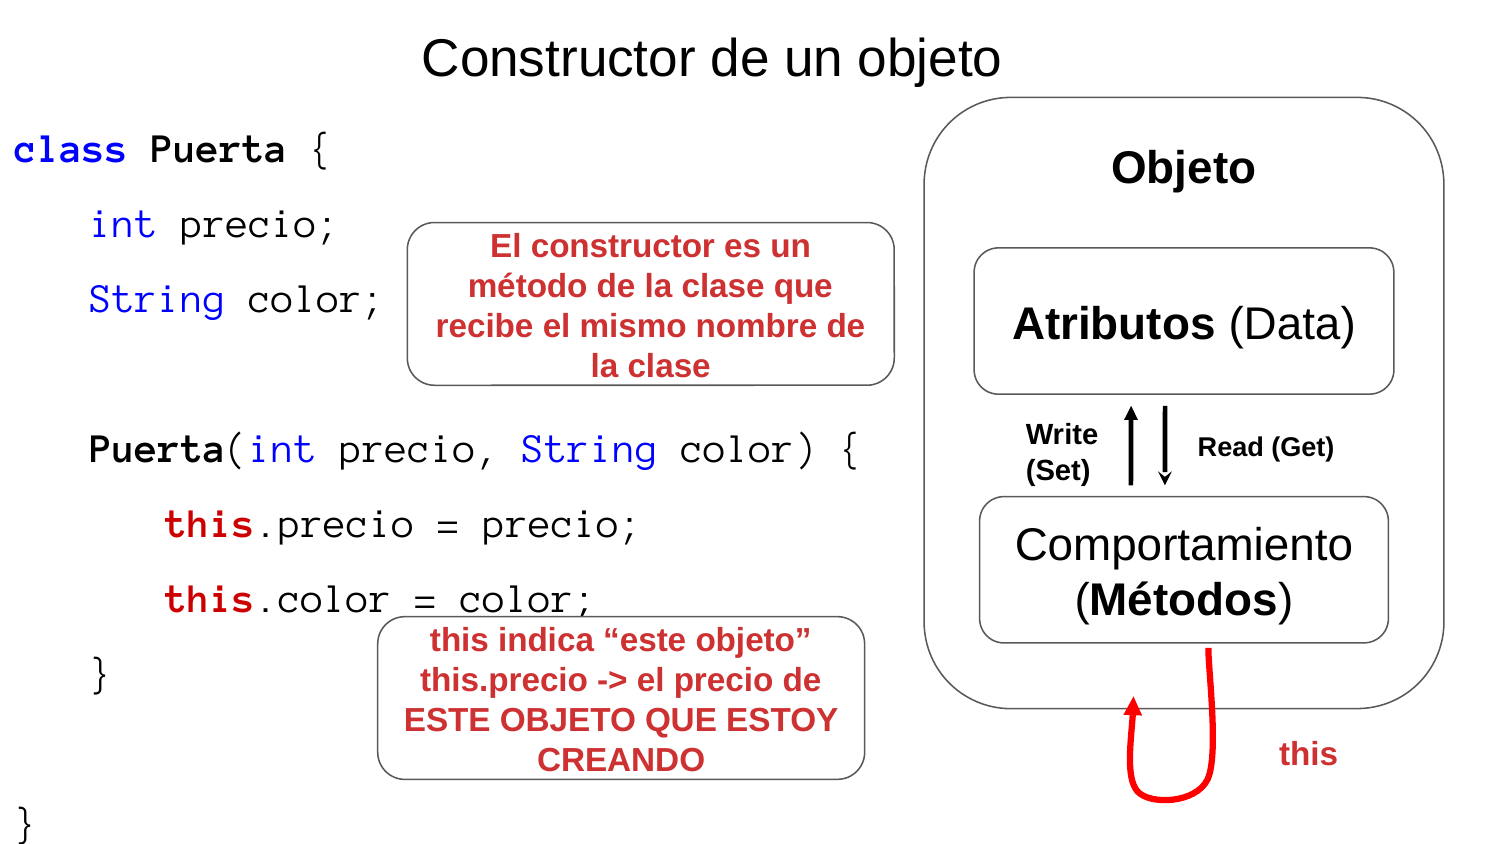

# Constructor de un objeto
class Puerta {
int precio;
String color;

Puerta(int precio, String color) {
this.precio = precio;
this.color = color;
}

}
Objeto
El constructor es un método de la clase que recibe el mismo nombre de la clase
Atributos (Data)
Write (Set)
Read (Get)
Comportamiento (Métodos)
this indica “este objeto”
this.precio -> el precio de ESTE OBJETO QUE ESTOY CREANDO

this